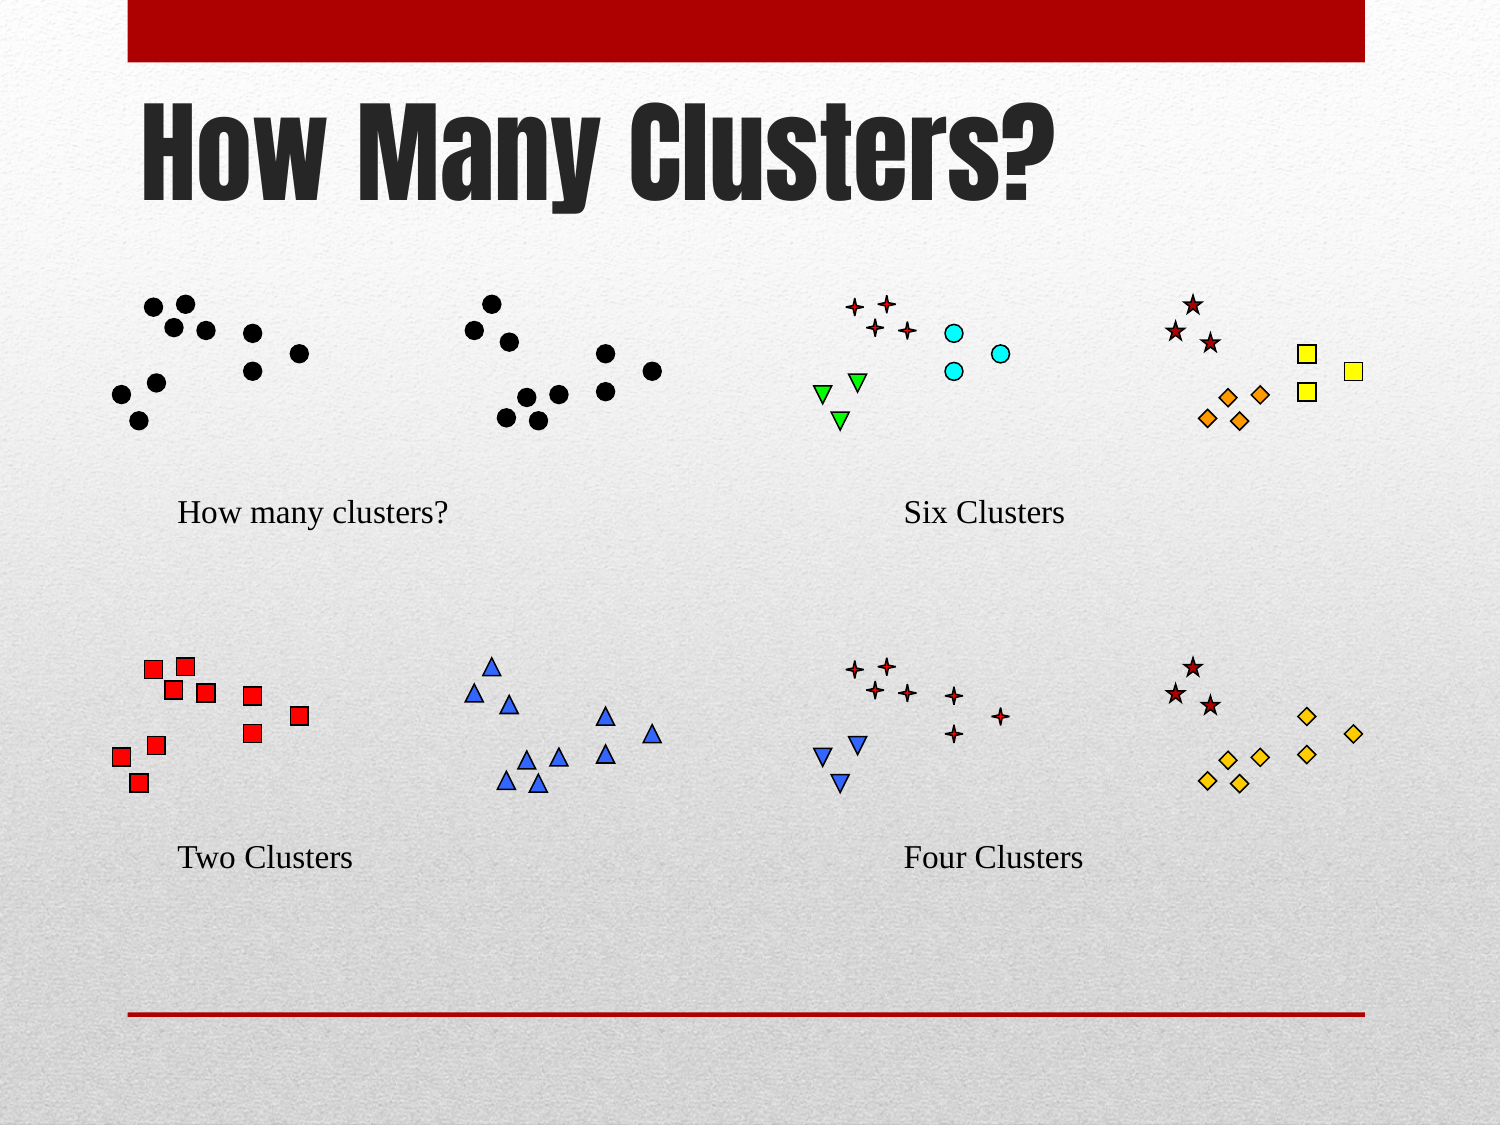

# How Many Clusters?

How many clusters?

Six Clusters

Two Clusters

Four Clusters